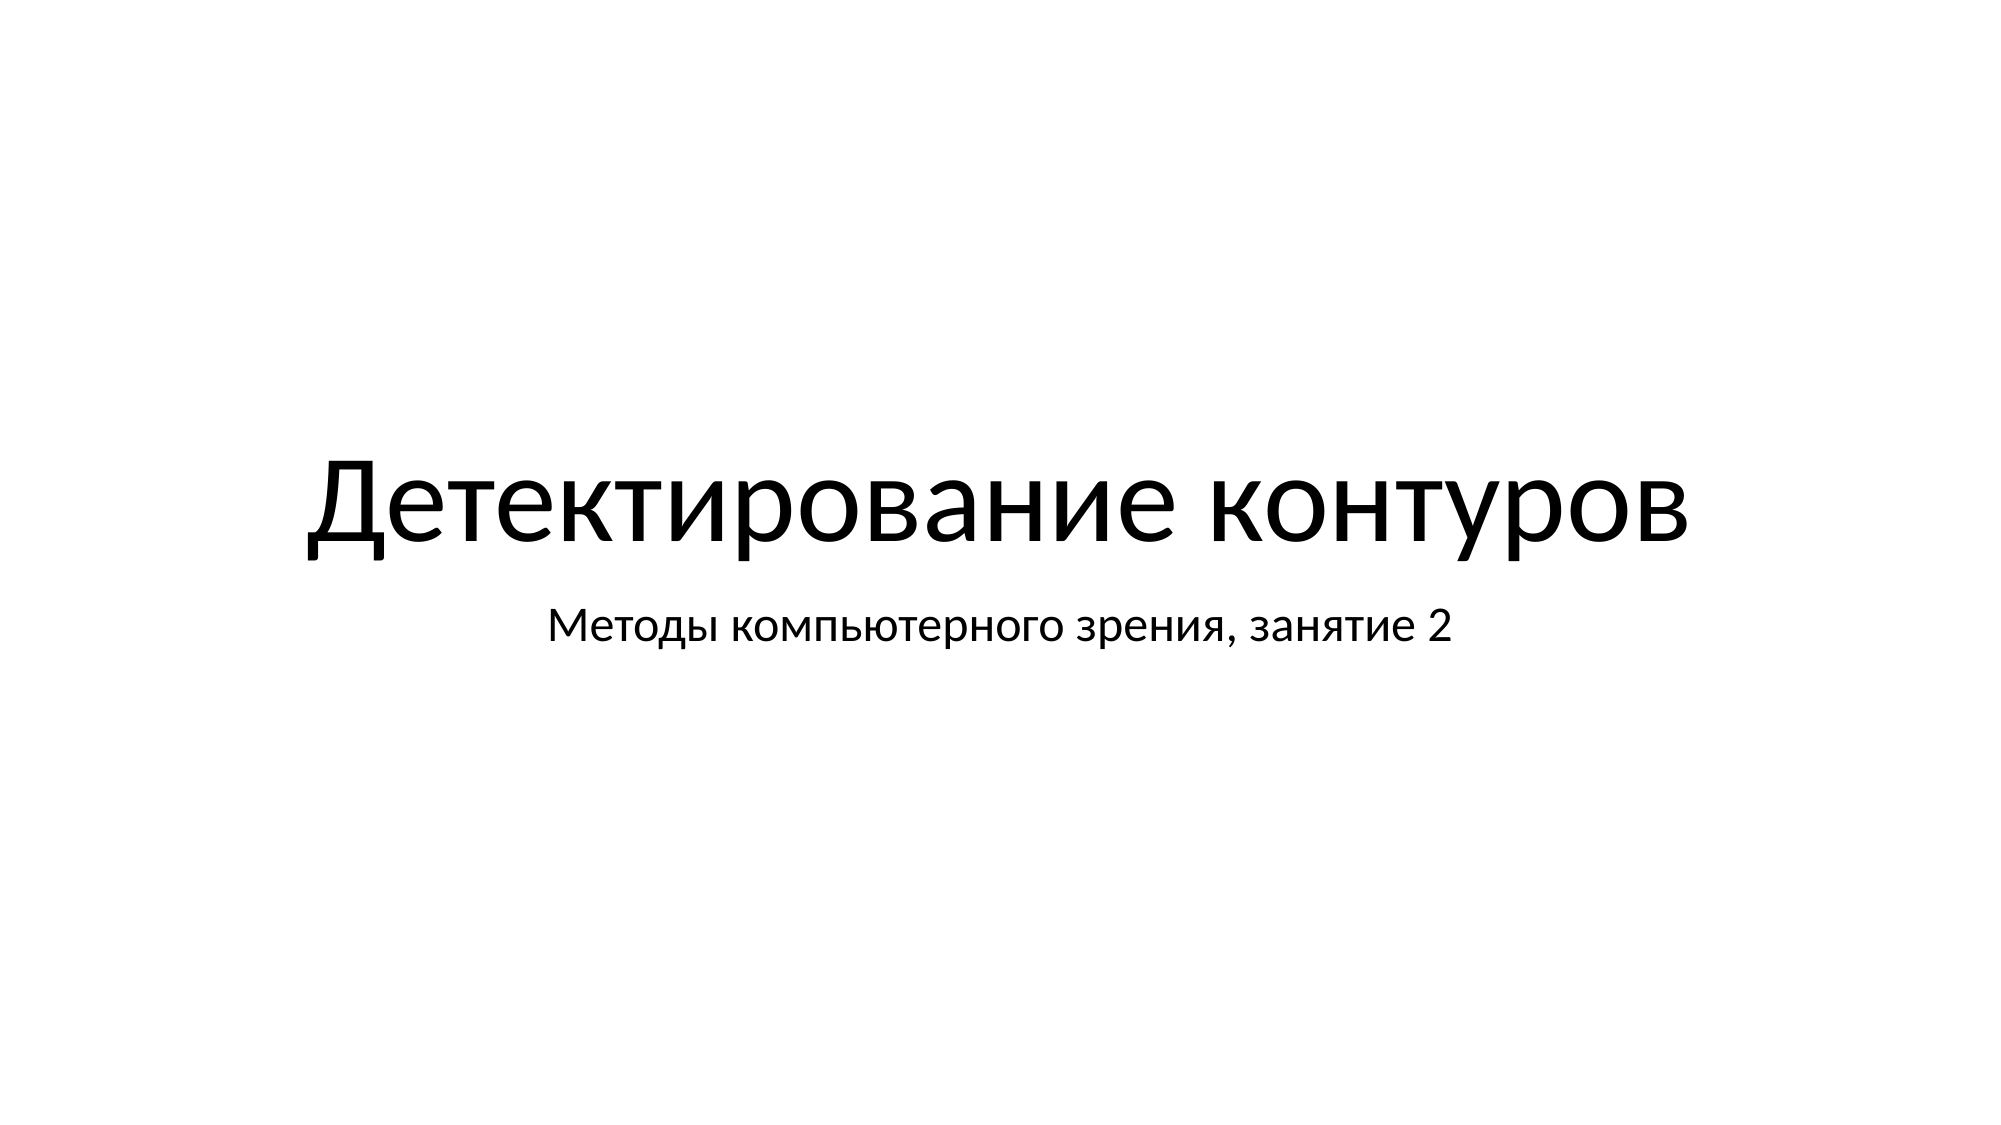

# Детектирование контуров
Методы компьютерного зрения, занятие 2